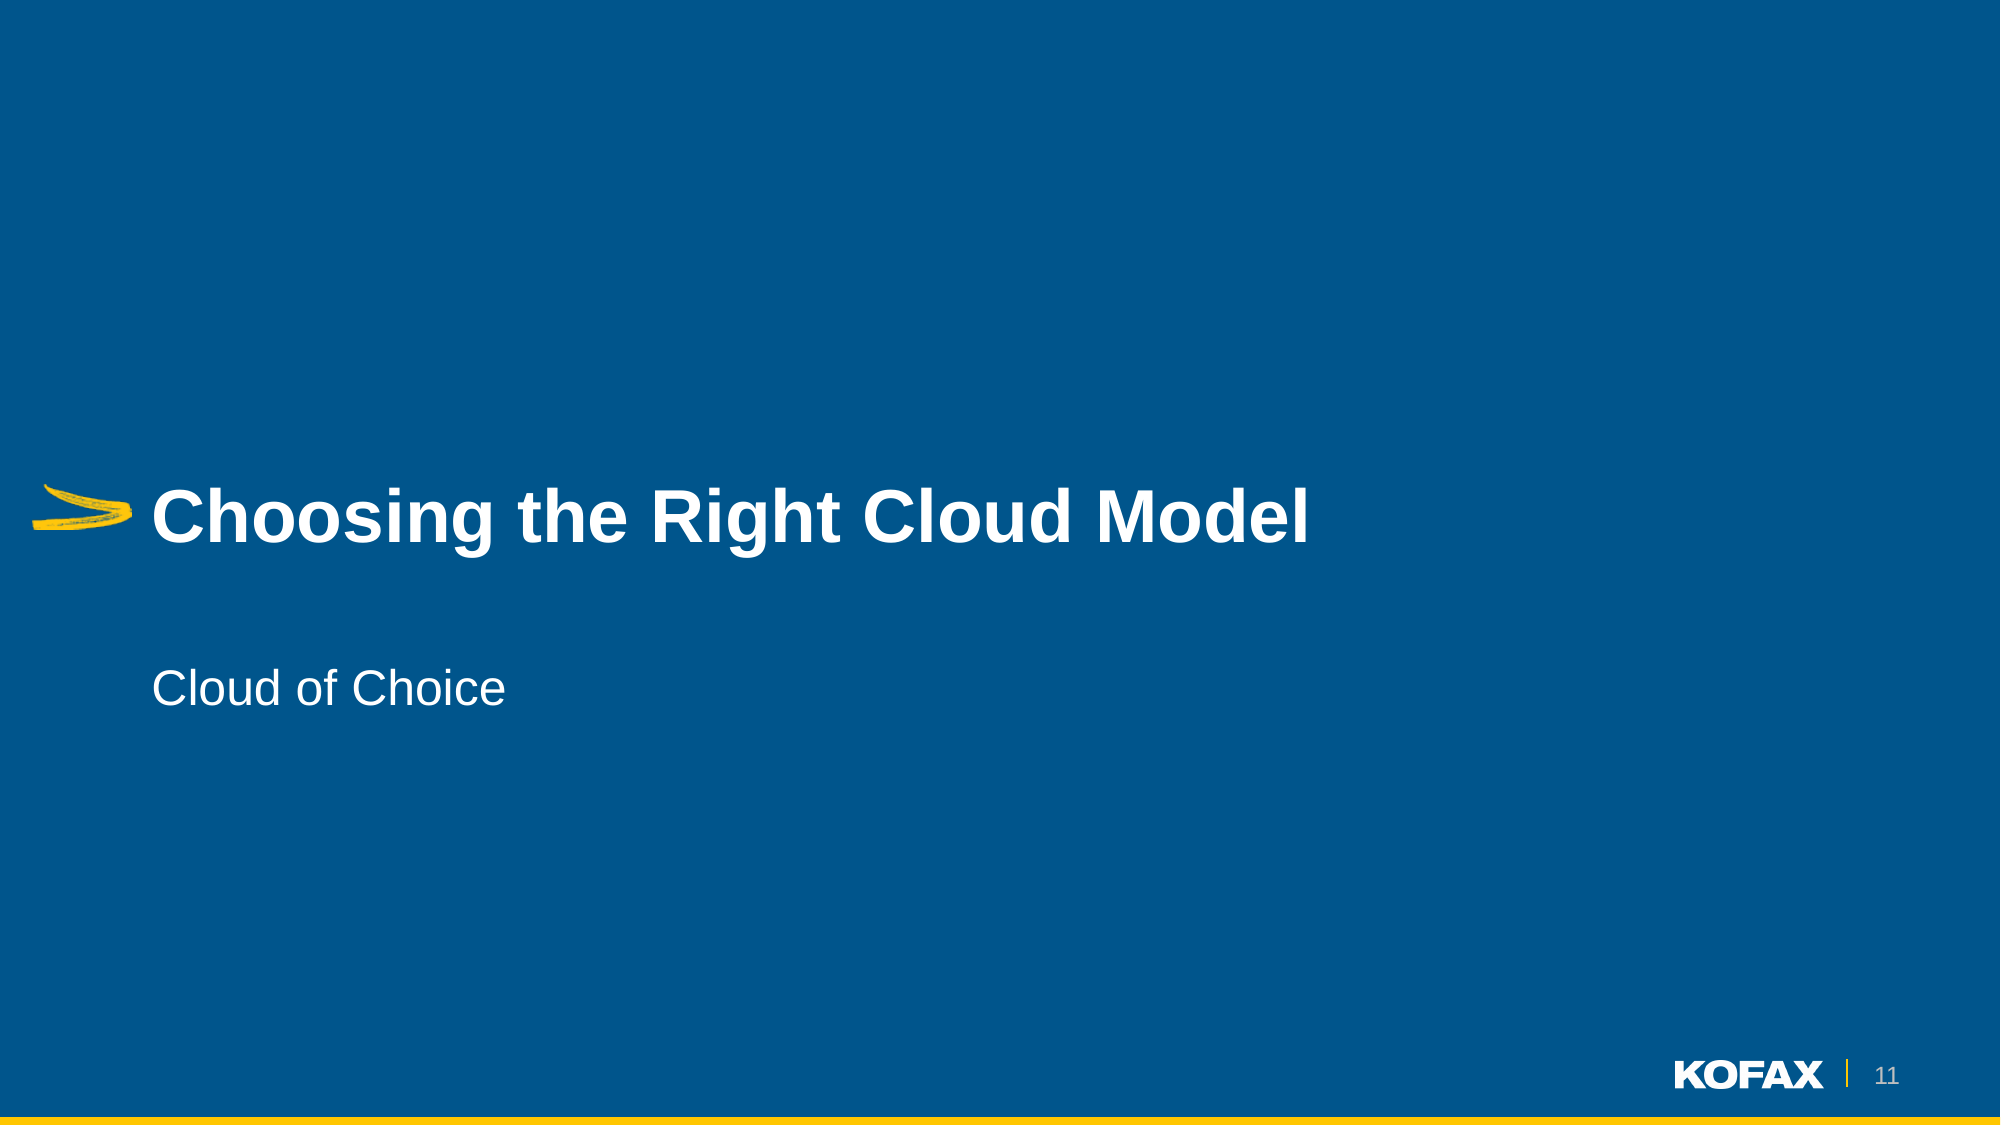

# Choosing the Right Cloud Model
Cloud of Choice